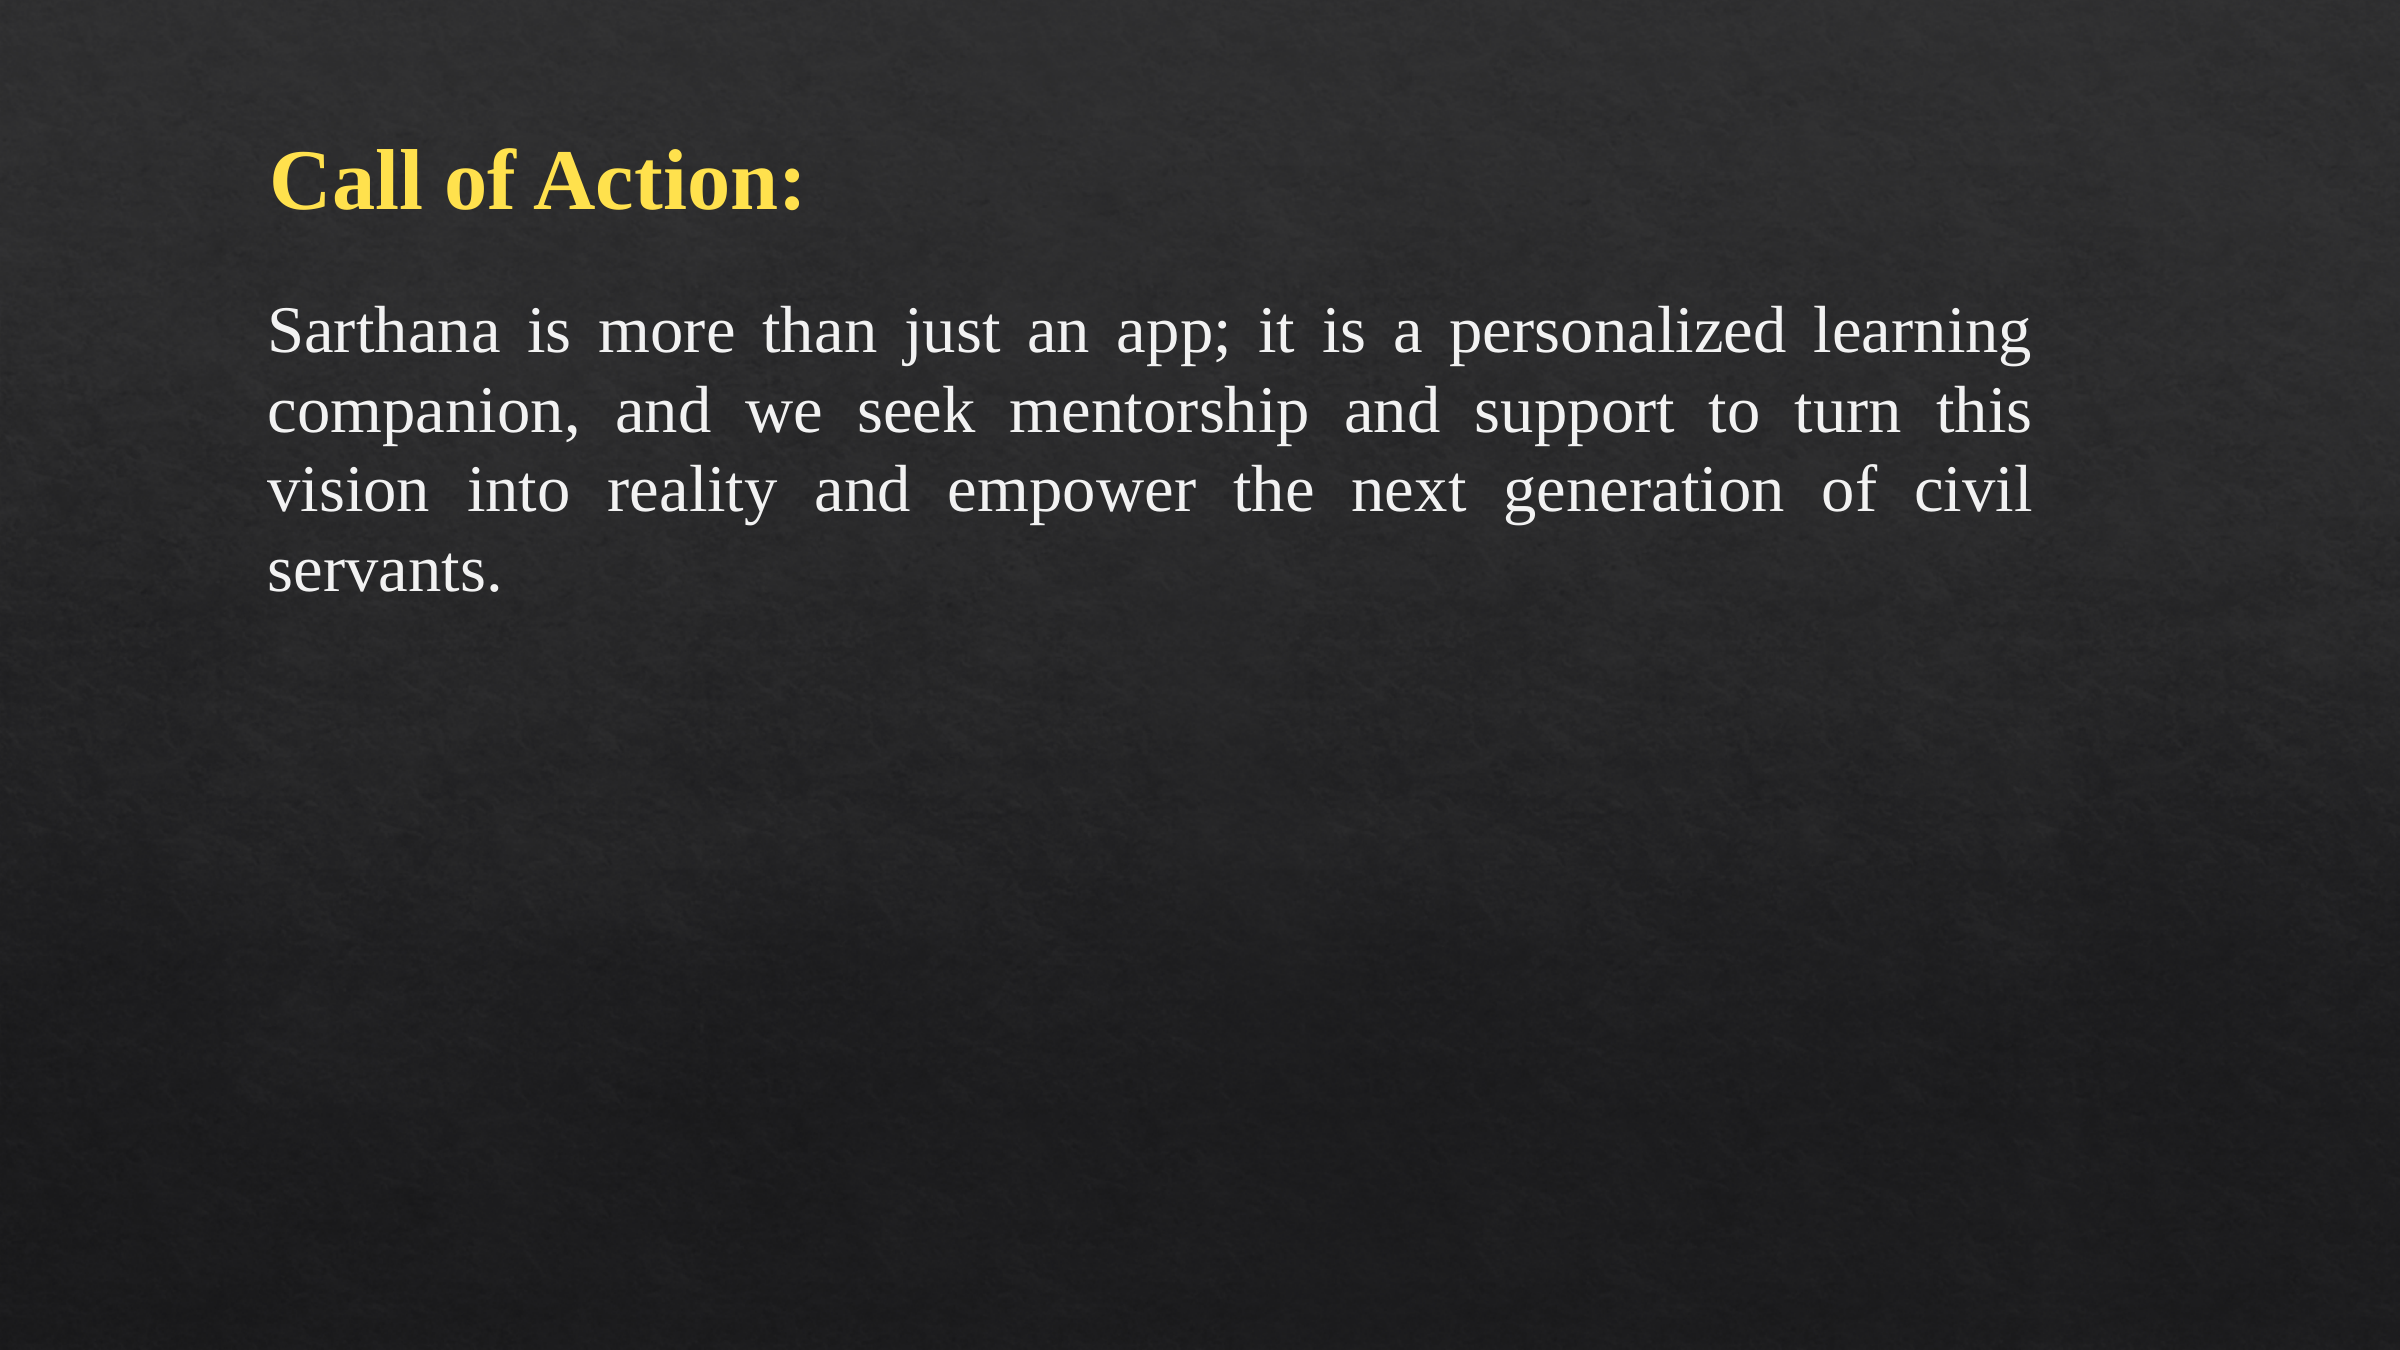

Call of Action:
Sarthana is more than just an app; it is a personalized learning companion, and we seek mentorship and support to turn this vision into reality and empower the next generation of civil servants.